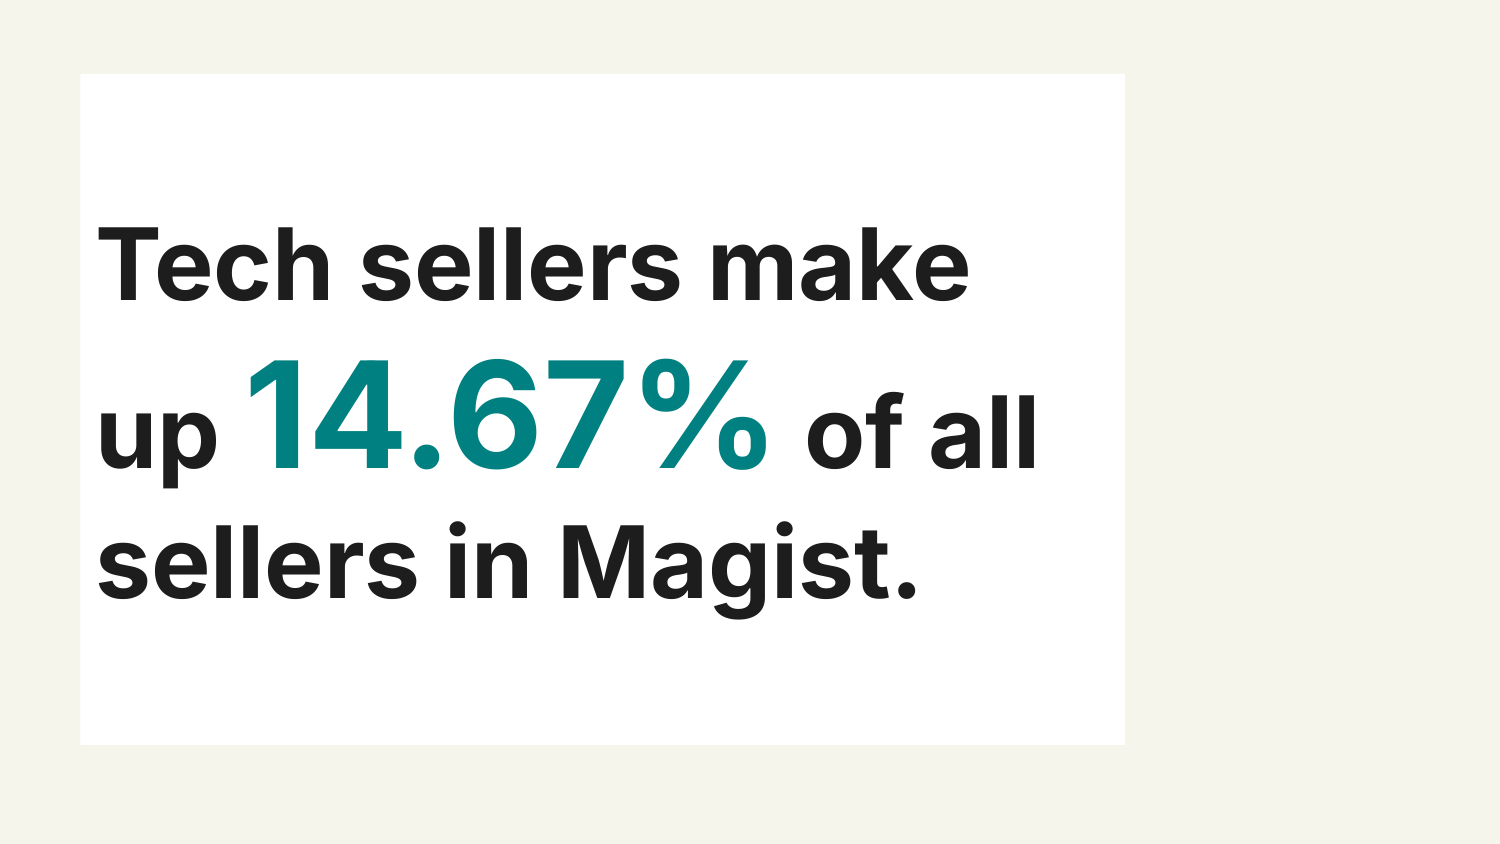

# Tech sellers make up 14.67% of all sellers in Magist.